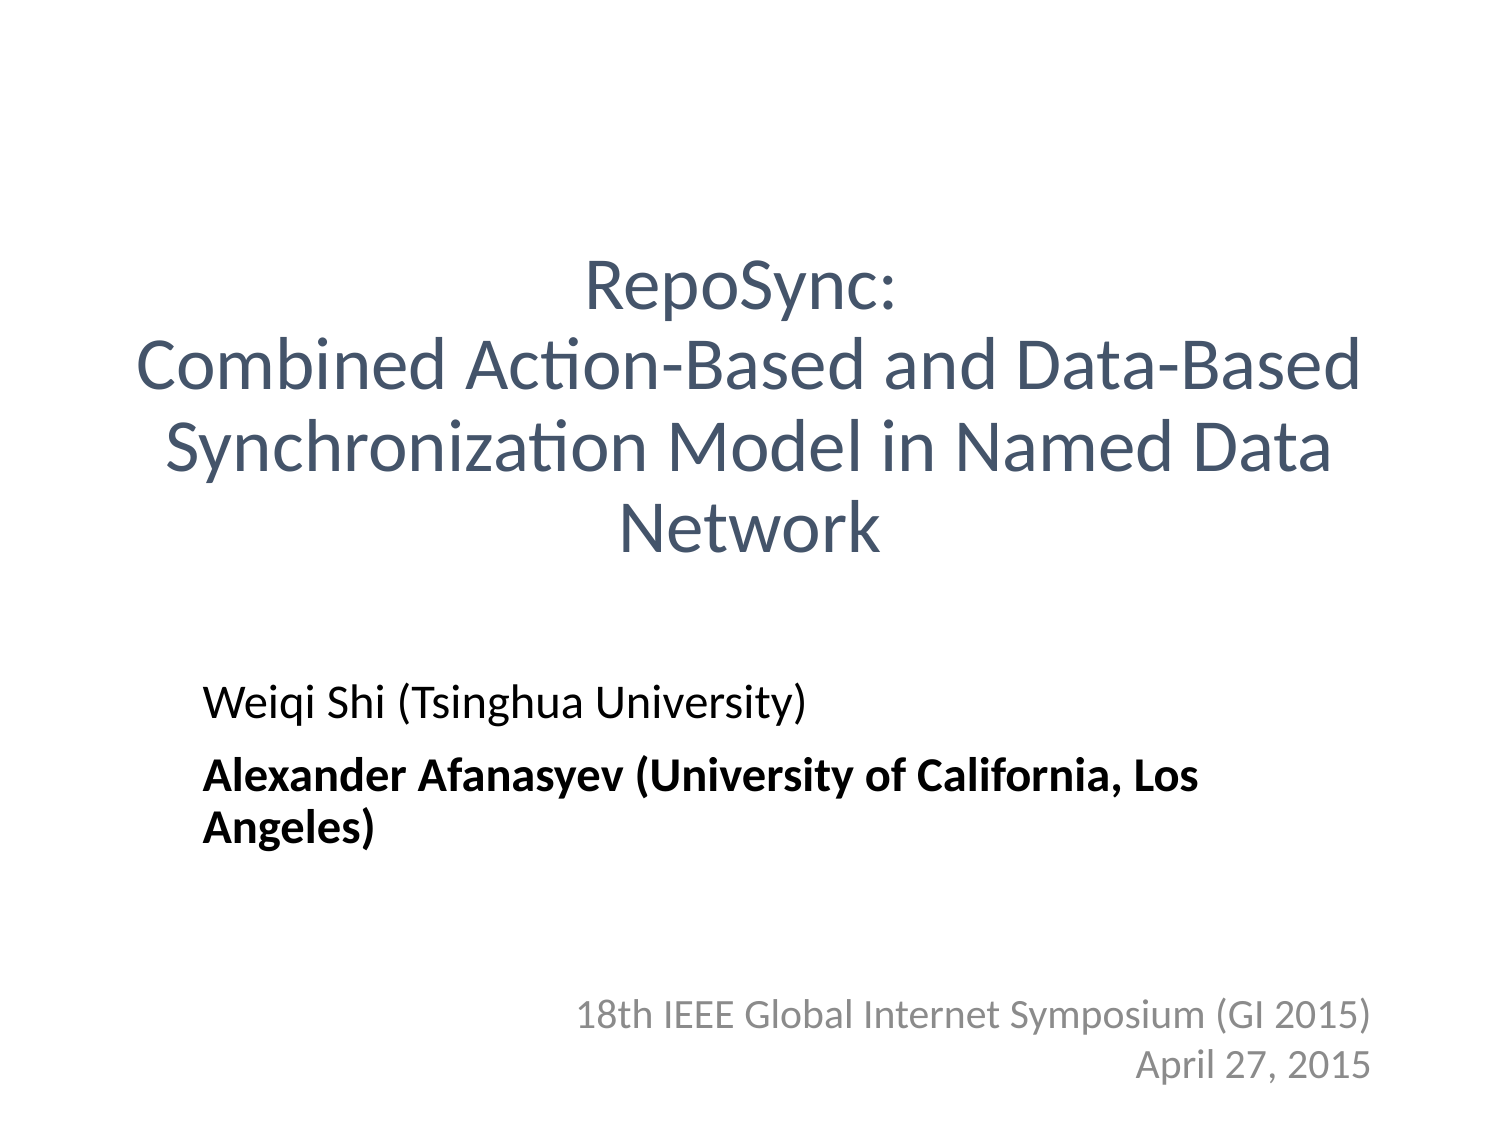

# RepoSync: Combined Action-Based and Data-Based Synchronization Model in Named Data Network

Weiqi Shi (Tsinghua University)
Alexander Afanasyev (University of California, Los Angeles)
18th IEEE Global Internet Symposium (GI 2015)
April 27, 2015